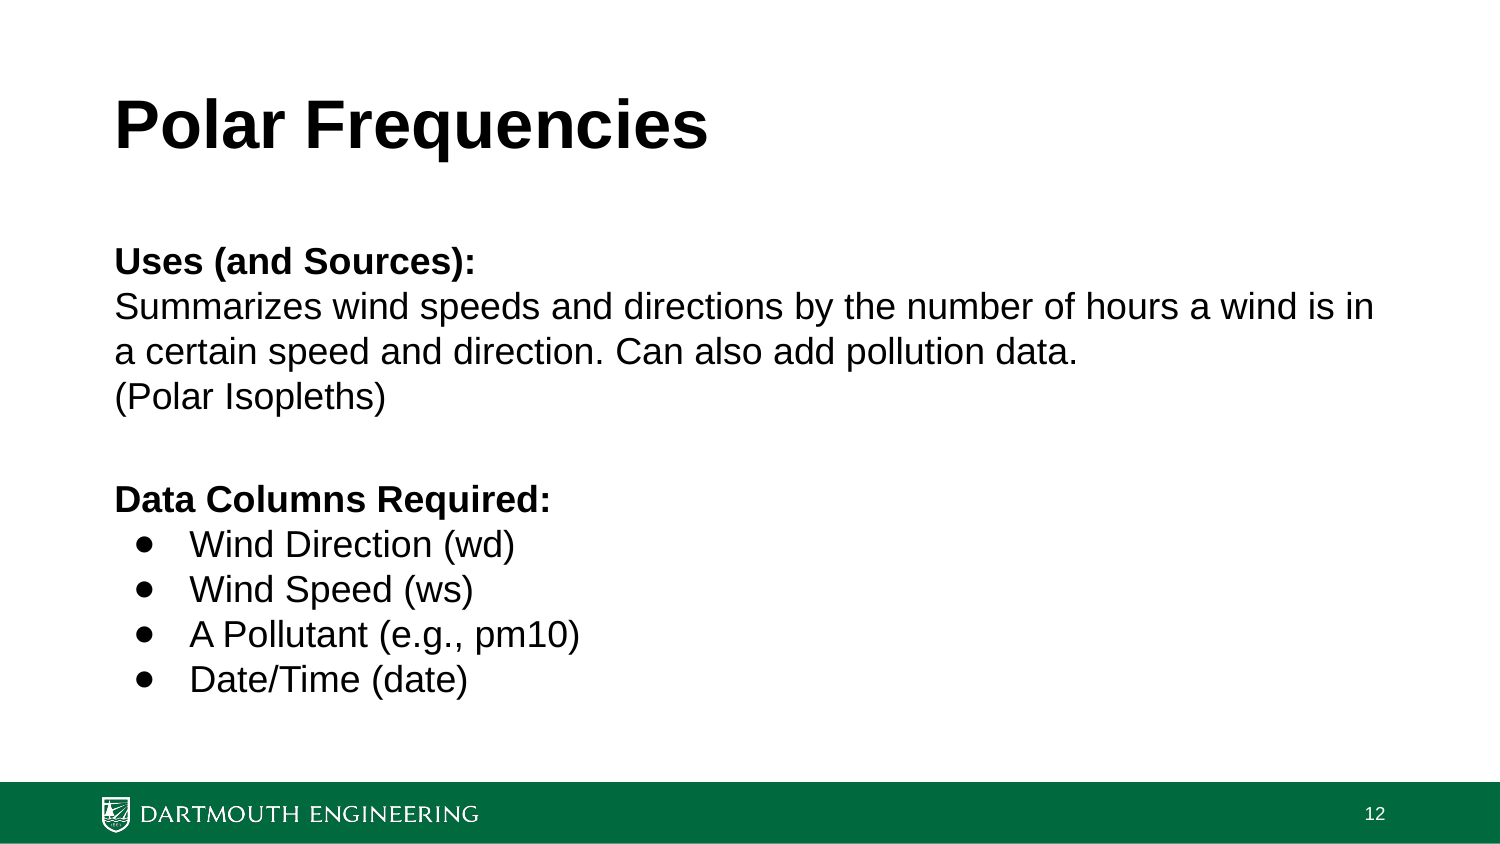

# Polar Frequencies
Uses (and Sources):
Summarizes wind speeds and directions by the number of hours a wind is in a certain speed and direction. Can also add pollution data.
(Polar Isopleths)

Data Columns Required:
Wind Direction (wd)
Wind Speed (ws)
A Pollutant (e.g., pm10)
Date/Time (date)
12